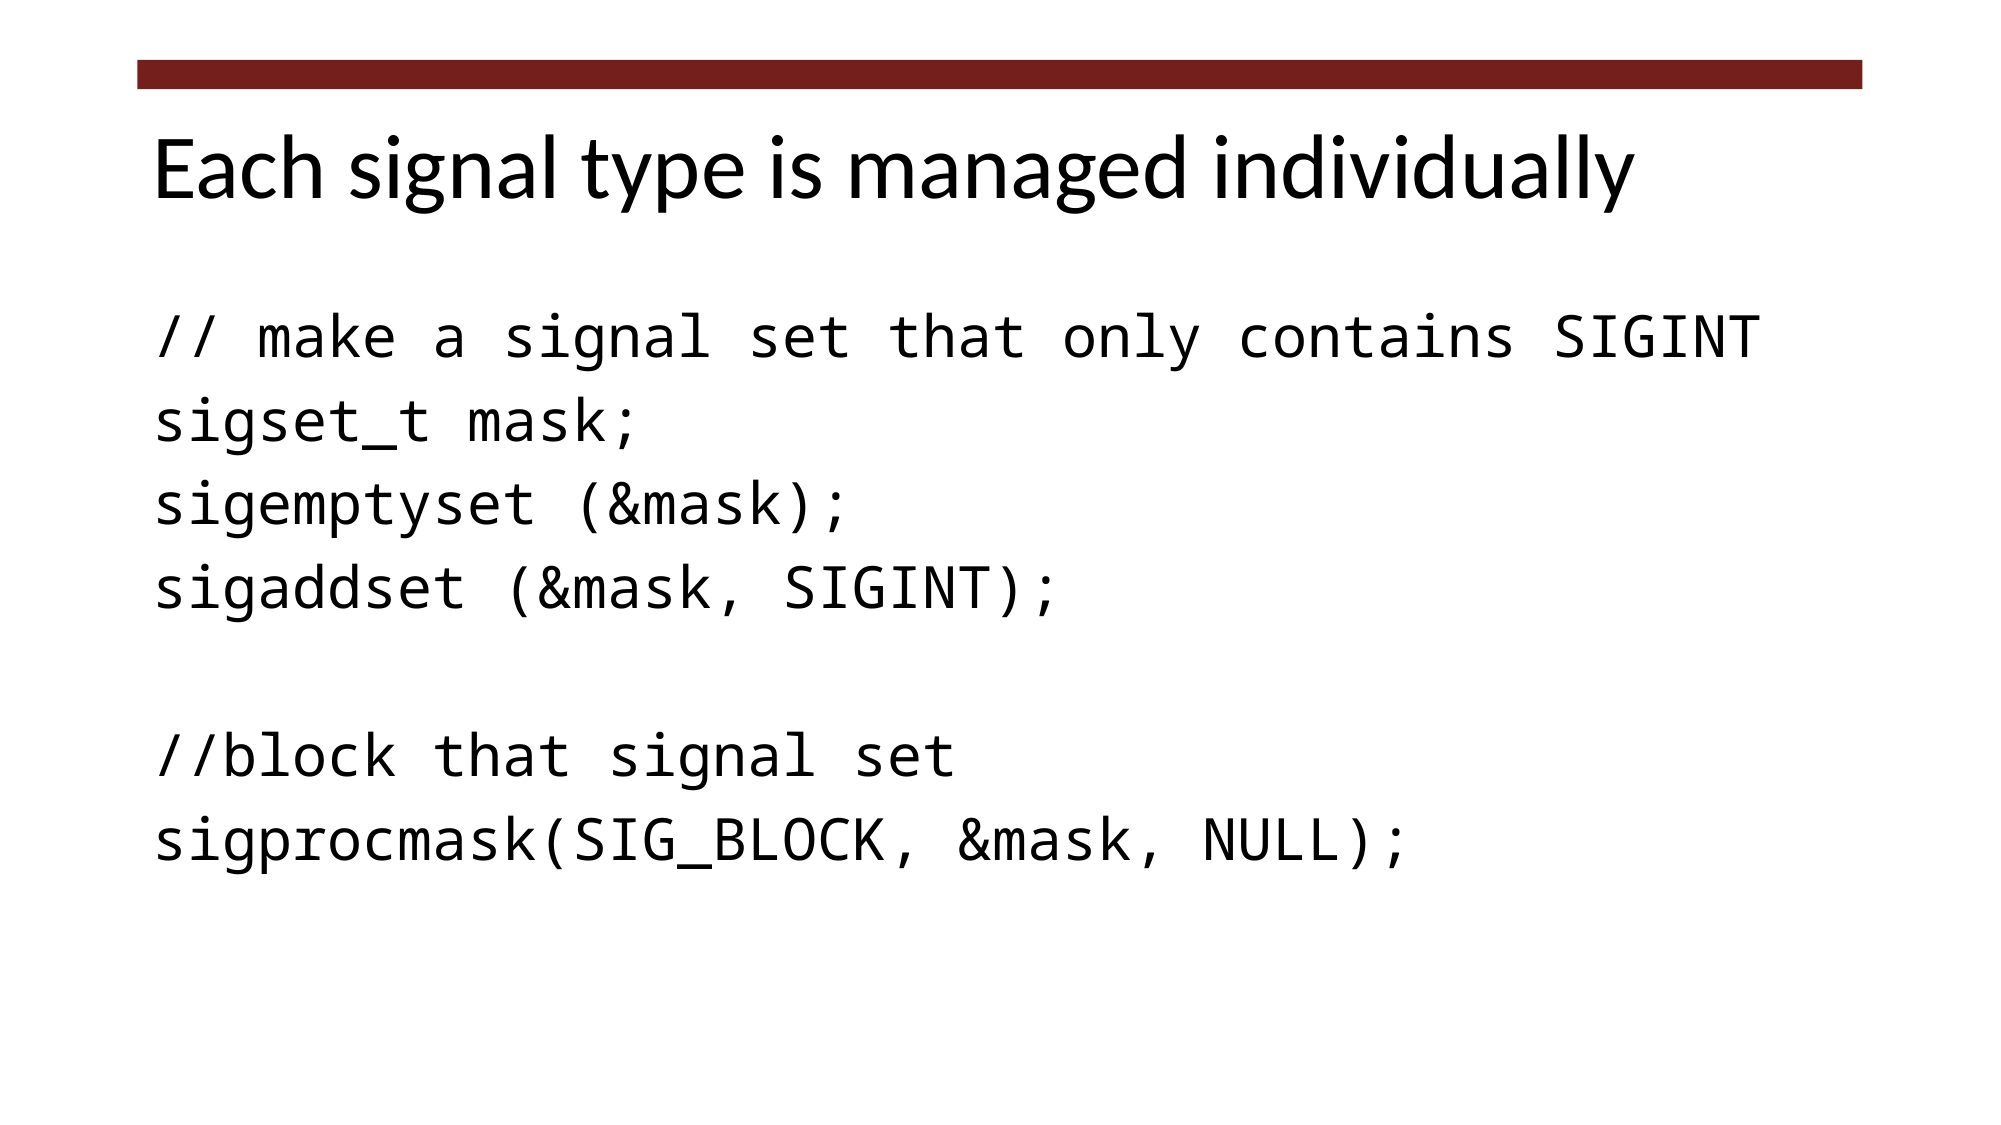

# Each signal type is managed individually
// make a signal set that only contains SIGINT
sigset_t mask;
sigemptyset (&mask);
sigaddset (&mask, SIGINT);

//block that signal set
sigprocmask(SIG_BLOCK, &mask, NULL);